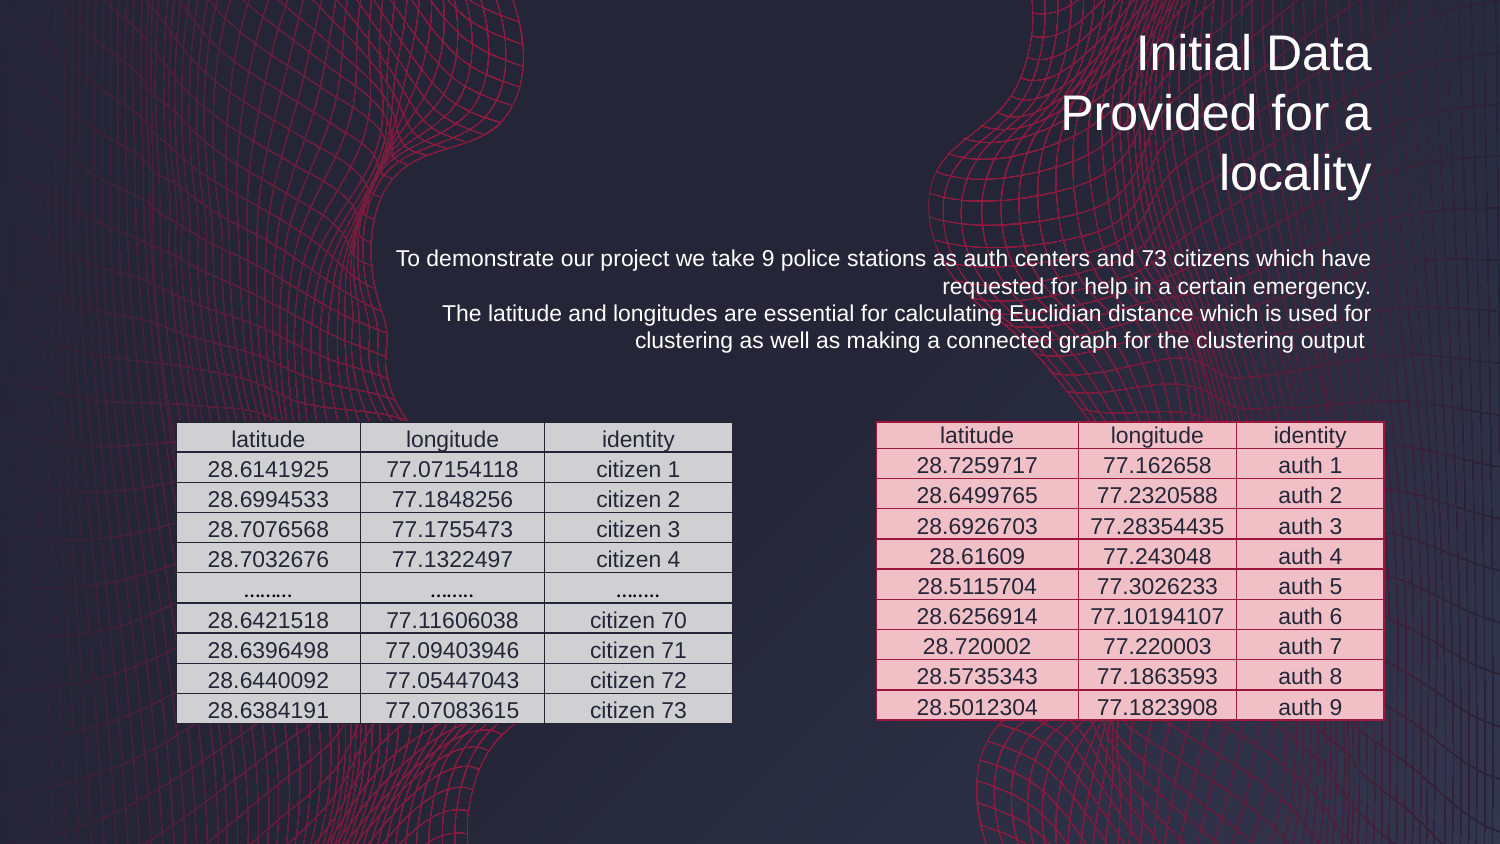

# Initial Data Provided for a locality
To demonstrate our project we take 9 police stations as auth centers and 73 citizens which have requested for help in a certain emergency.
The latitude and longitudes are essential for calculating Euclidian distance which is used for clustering as well as making a connected graph for the clustering output

| latitude | longitude | identity |
| --- | --- | --- |
| 28.6141925 | 77.07154118 | citizen 1 |
| 28.6994533 | 77.1848256 | citizen 2 |
| 28.7076568 | 77.1755473 | citizen 3 |
| 28.7032676 | 77.1322497 | citizen 4 |
| ……… | …….. | …….. |
| 28.6421518 | 77.11606038 | citizen 70 |
| 28.6396498 | 77.09403946 | citizen 71 |
| 28.6440092 | 77.05447043 | citizen 72 |
| 28.6384191 | 77.07083615 | citizen 73 |
| latitude | longitude | identity |
| --- | --- | --- |
| 28.7259717 | 77.162658 | auth 1 |
| 28.6499765 | 77.2320588 | auth 2 |
| 28.6926703 | 77.28354435 | auth 3 |
| 28.61609 | 77.243048 | auth 4 |
| 28.5115704 | 77.3026233 | auth 5 |
| 28.6256914 | 77.10194107 | auth 6 |
| 28.720002 | 77.220003 | auth 7 |
| 28.5735343 | 77.1863593 | auth 8 |
| 28.5012304 | 77.1823908 | auth 9 |